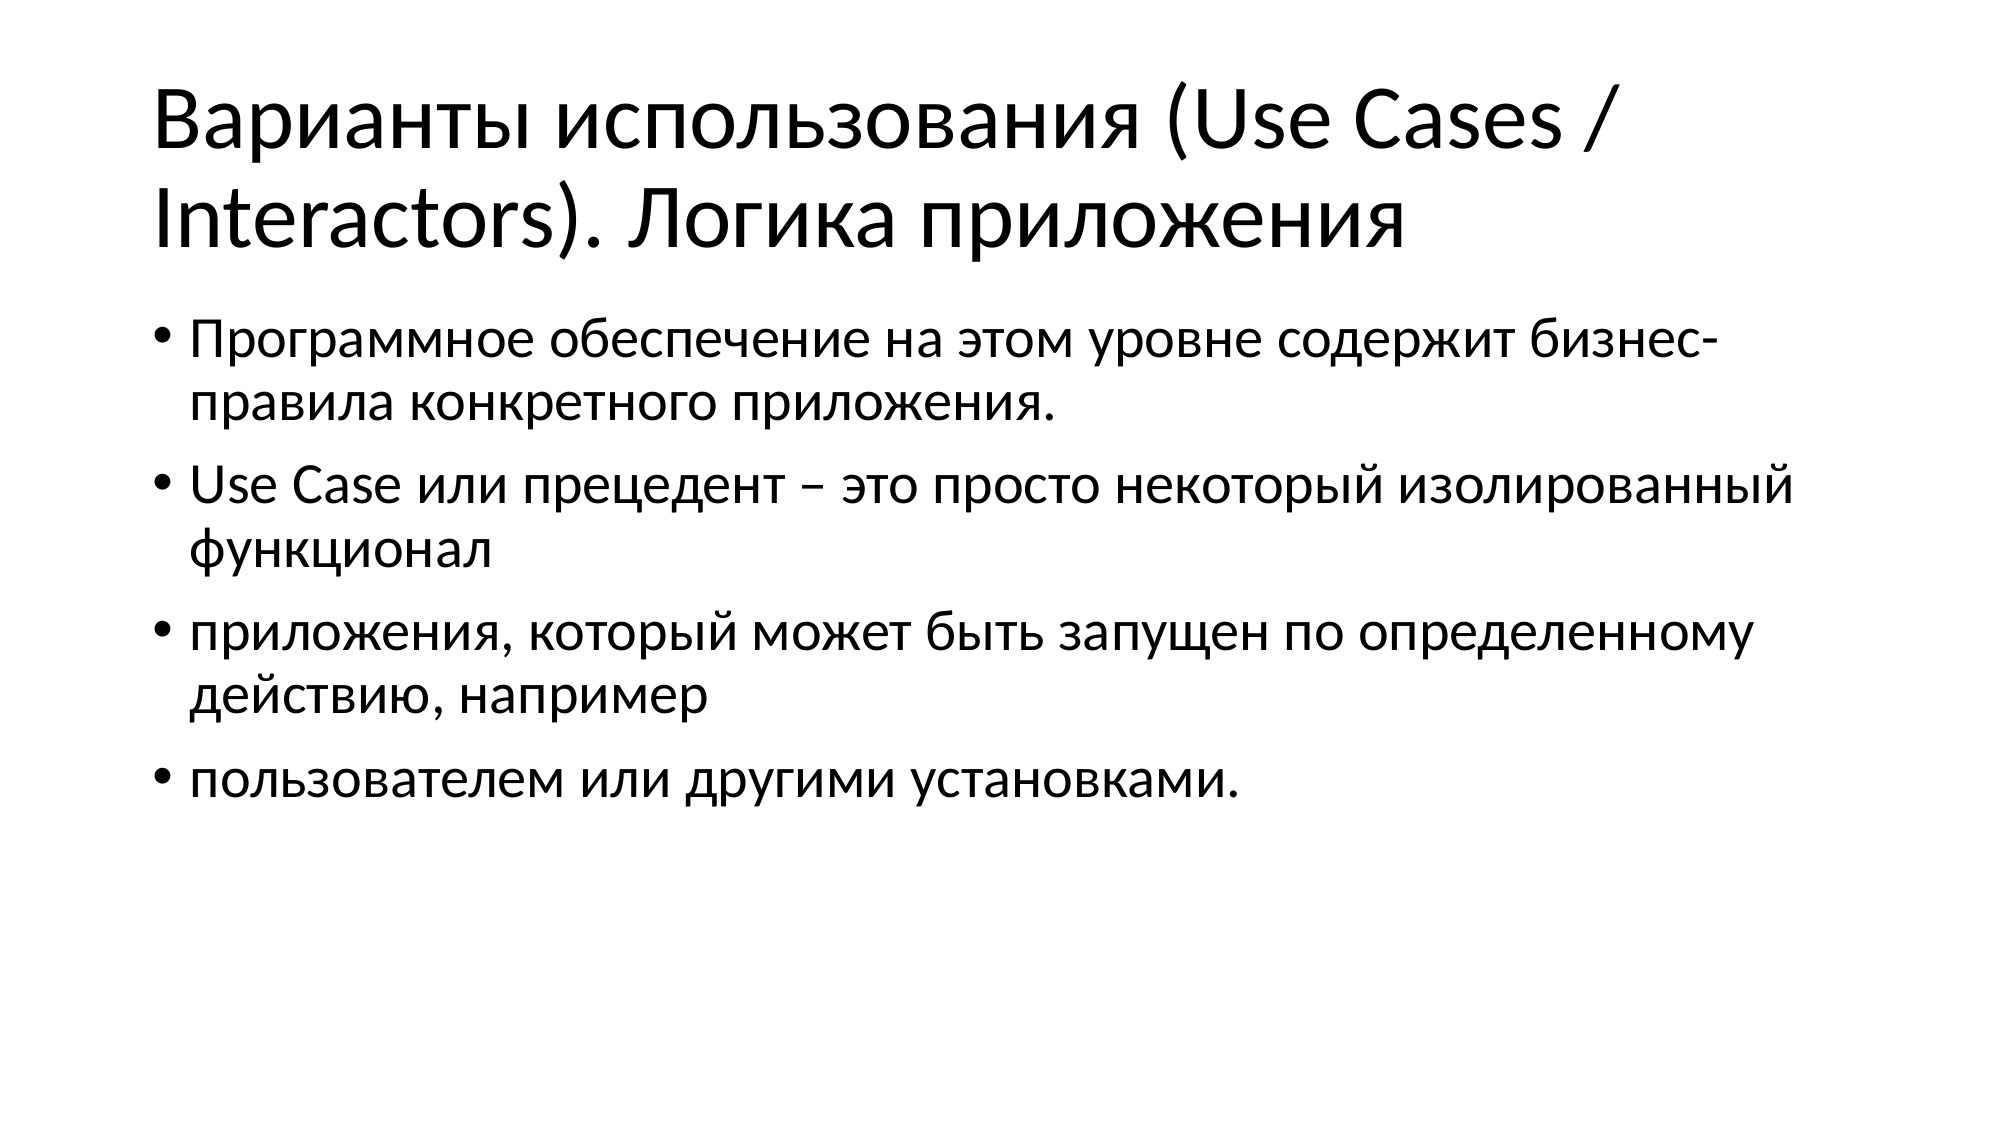

# Варианты использования (Use Cases / Interactors). Логика приложения
Программное обеспечение на этом уровне содержит бизнес-правила конкретного приложения.
Use Case или прецедент – это просто некоторый изолированный функционал
приложения, который может быть запущен по определенному действию, например
пользователем или другими установками.